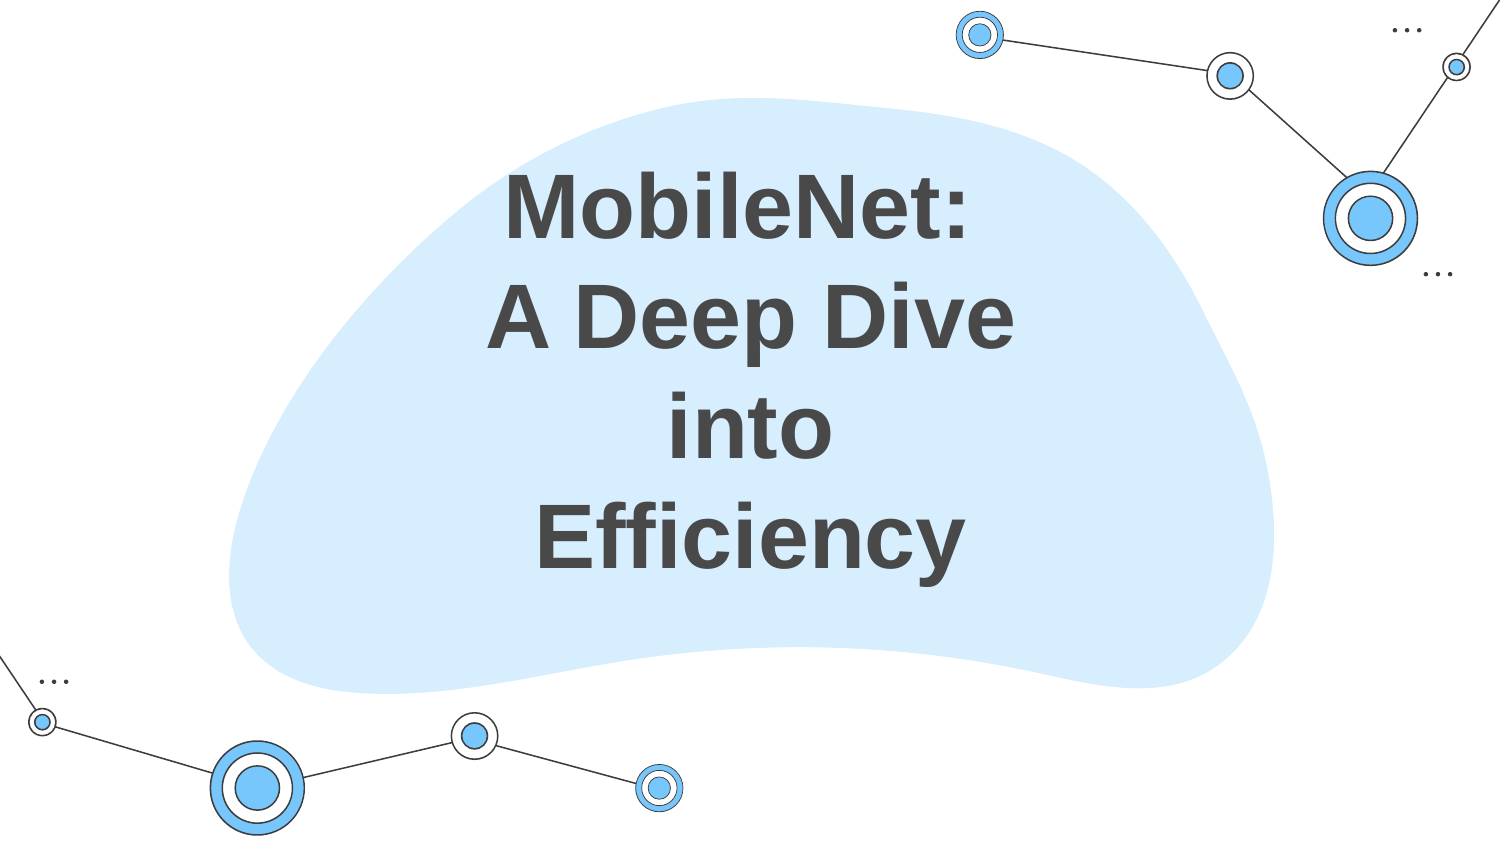

# MobileNet: A Deep Dive into Efficiency